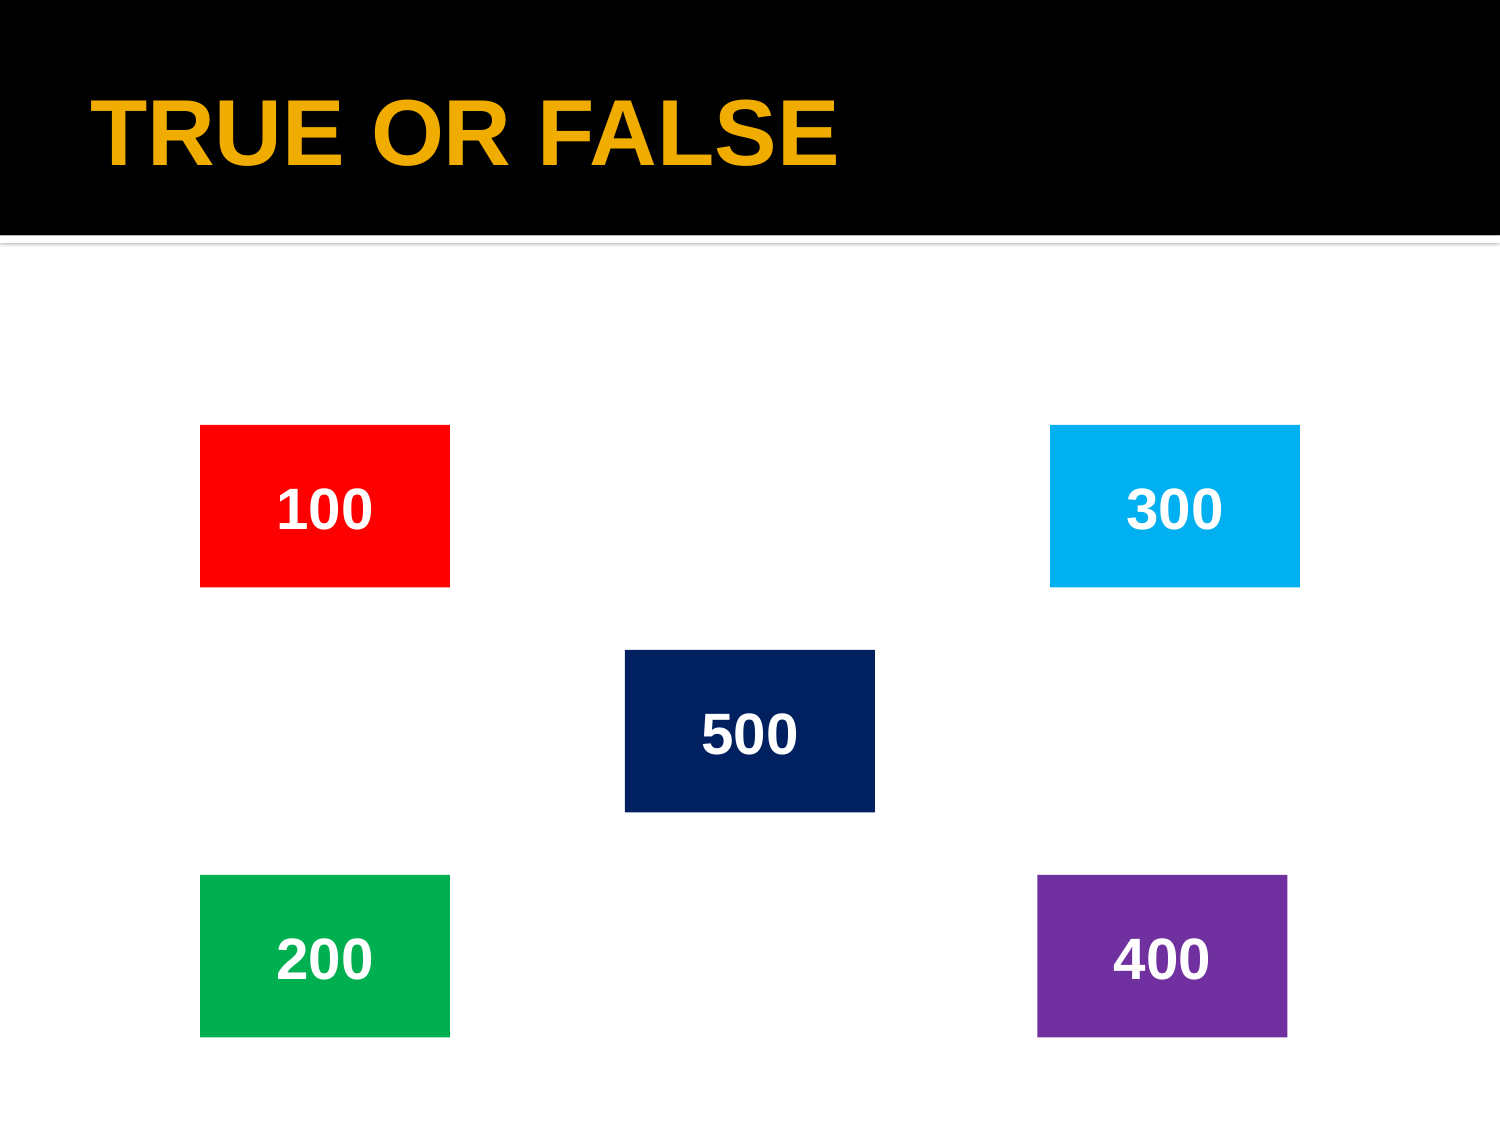

# TRUE OR FALSE
100
300
500
200
400